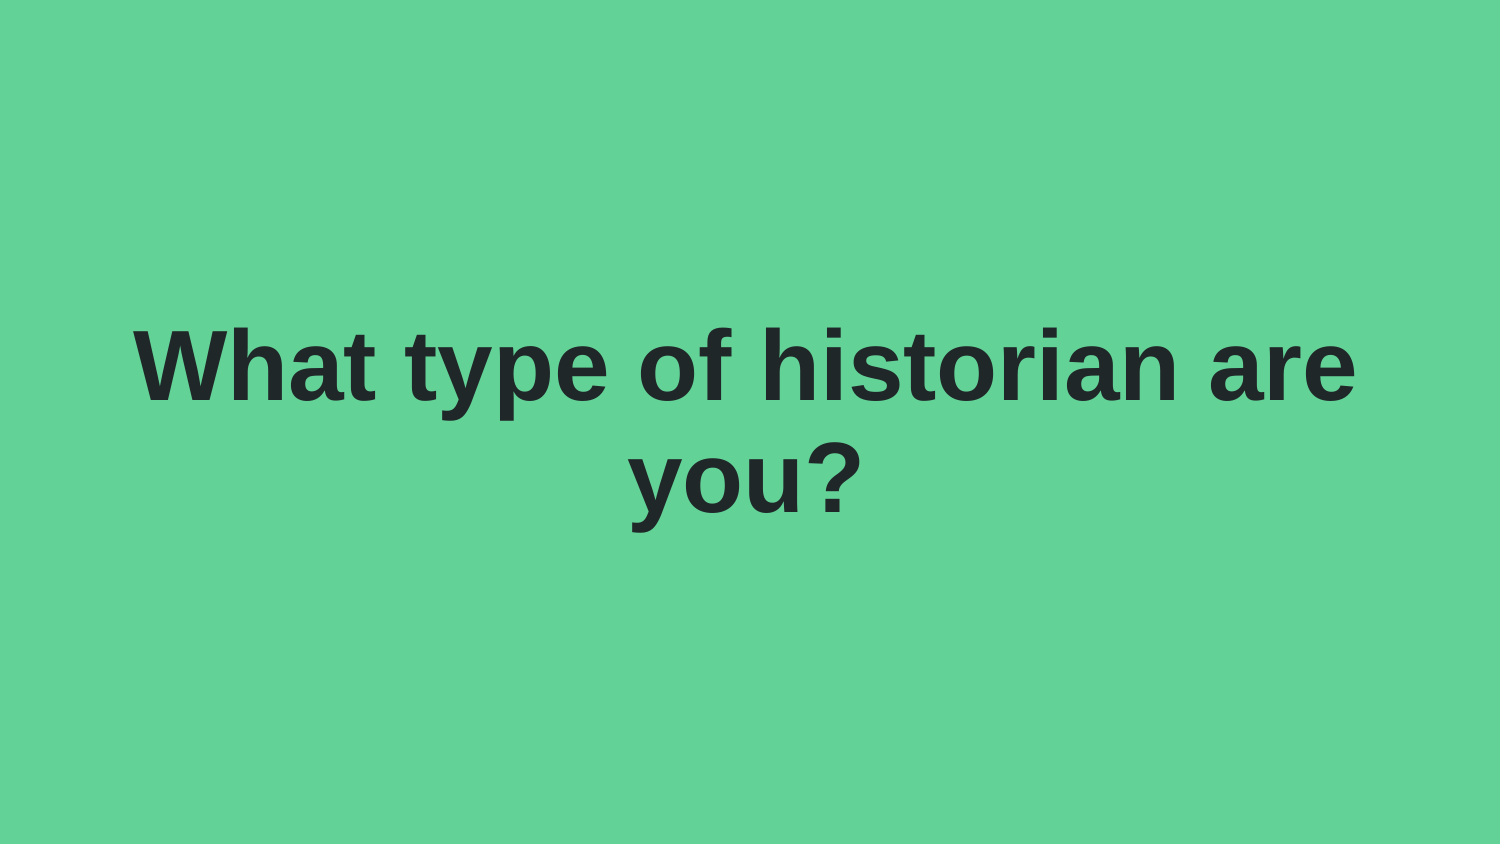

# What type of historian are you?